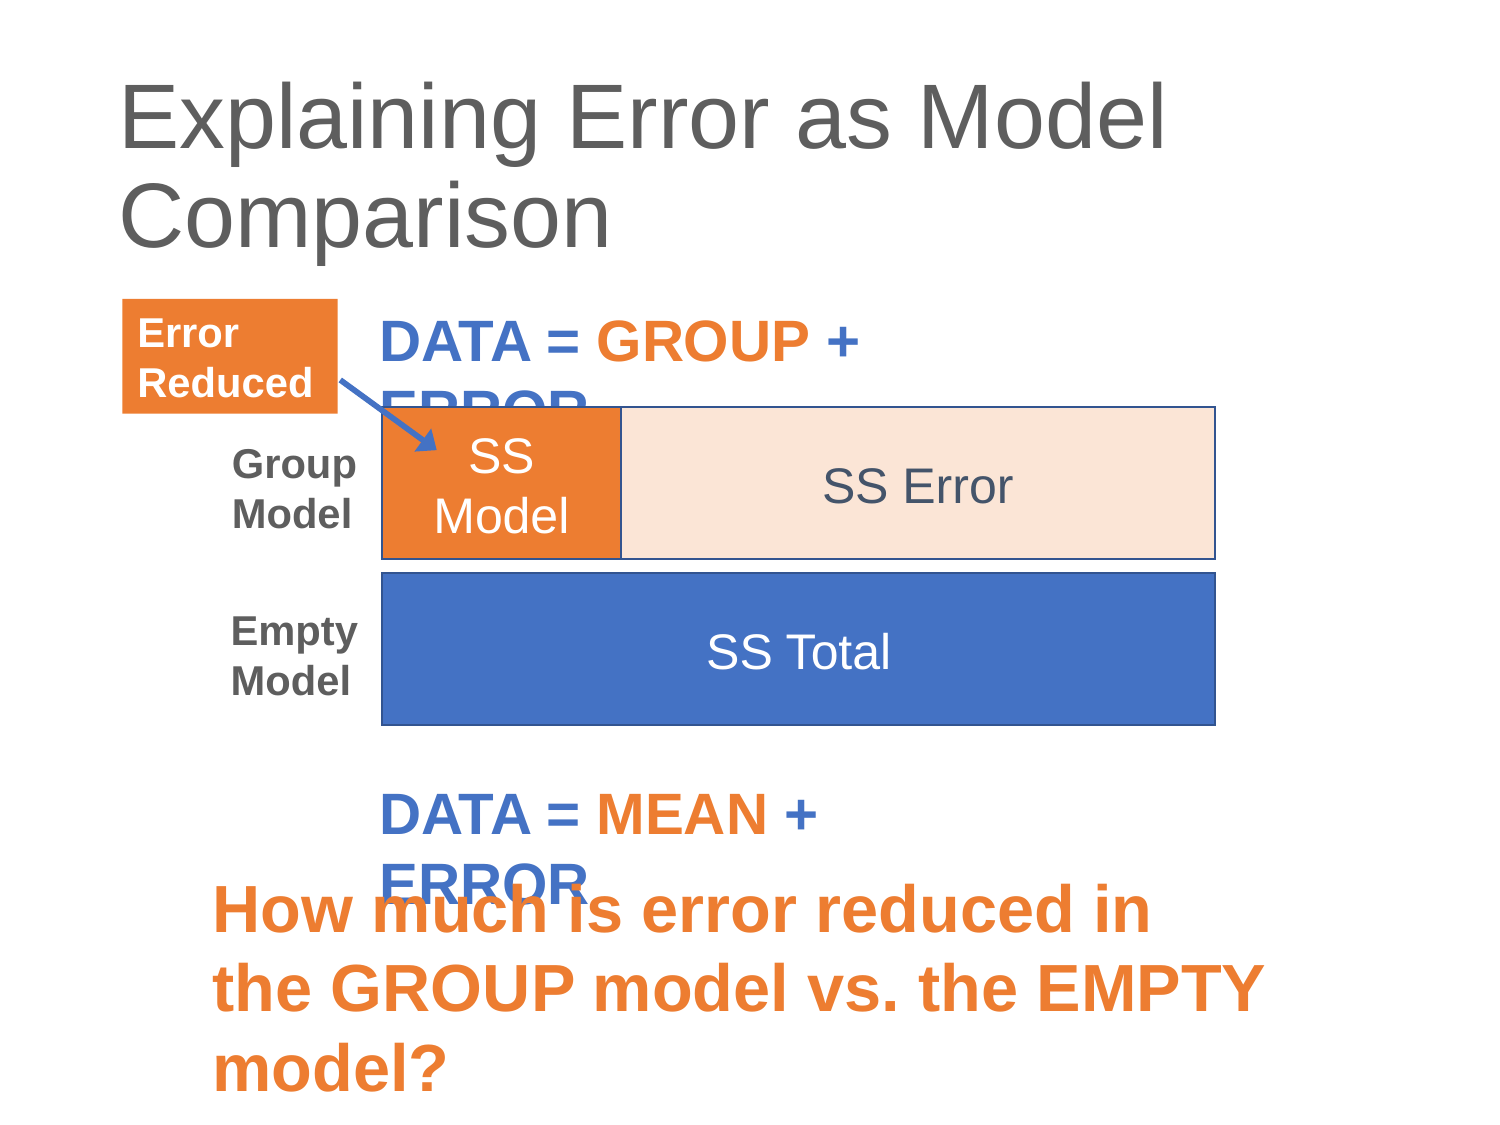

# Explaining Error as Model Comparison
DATA = GROUP + ERROR
Error Reduced
SS Model
SS Error
Group
Model
SS Total
Empty
Model
DATA = MEAN + ERROR
How much is error reduced in the GROUP model vs. the EMPTY model?